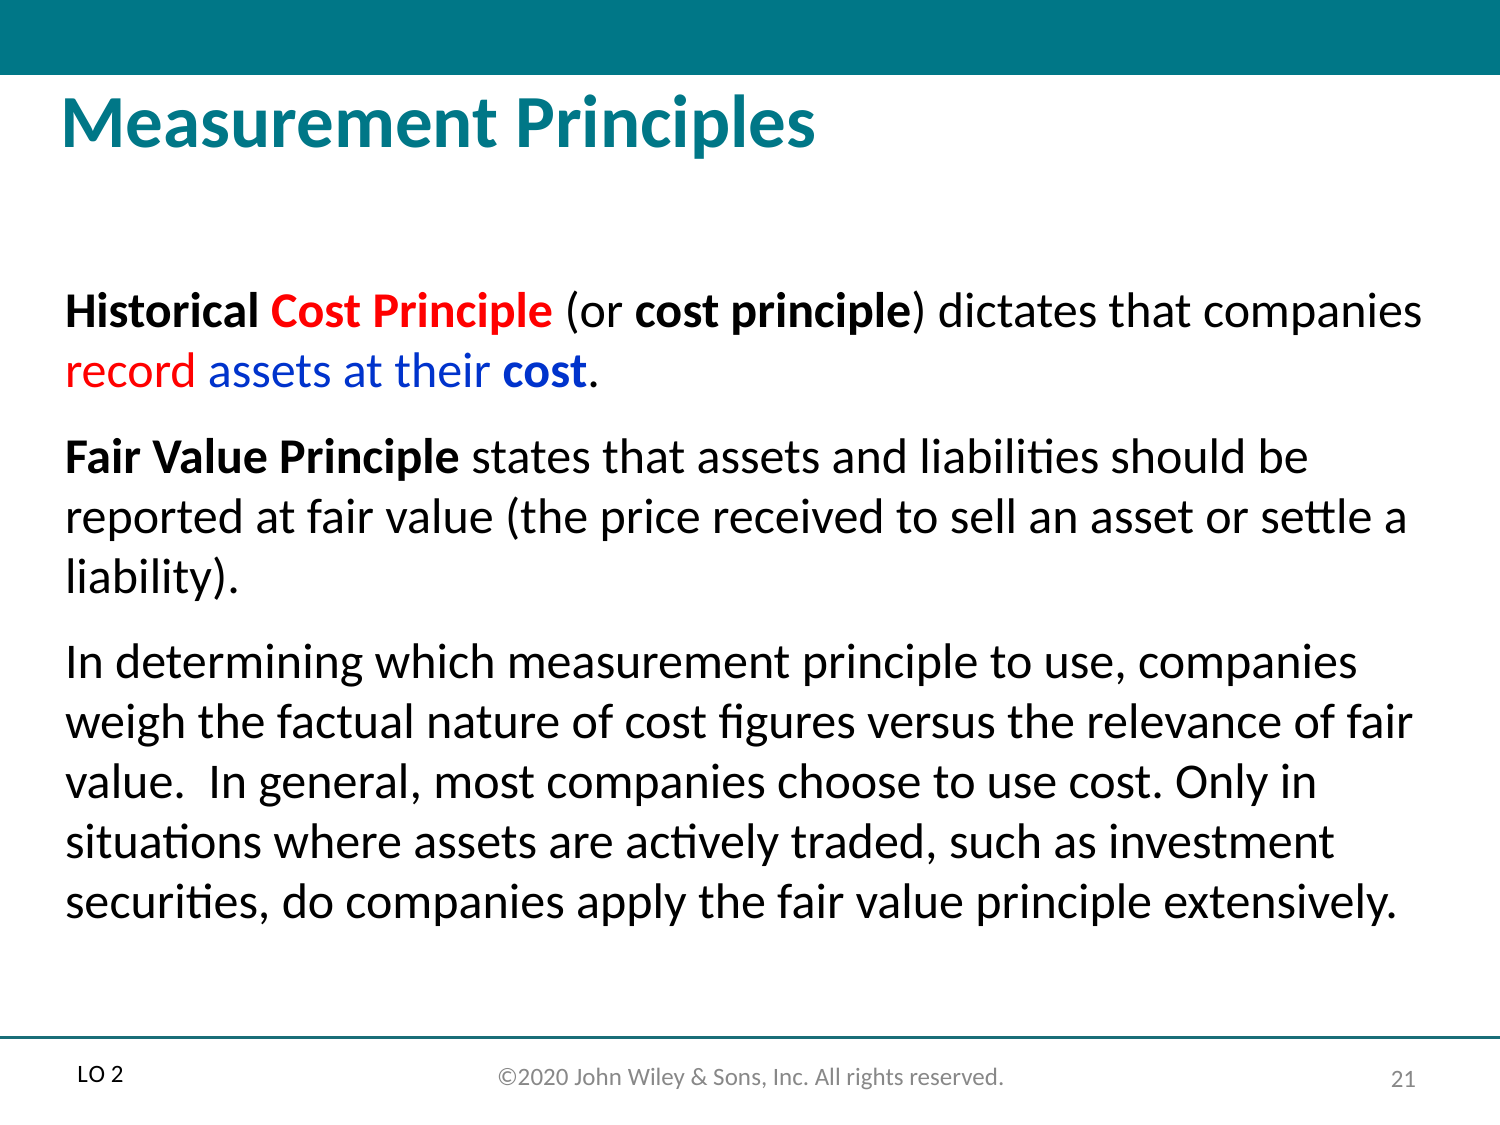

# Measurement Principles
Historical Cost Principle (or cost principle) dictates that companies record assets at their cost.
Fair Value Principle states that assets and liabilities should be reported at fair value (the price received to sell an asset or settle a liability).
In determining which measurement principle to use, companies weigh the factual nature of cost figures versus the relevance of fair value.  In general, most companies choose to use cost. Only in situations where assets are actively traded, such as investment securities, do companies apply the fair value principle extensively.
L O 2